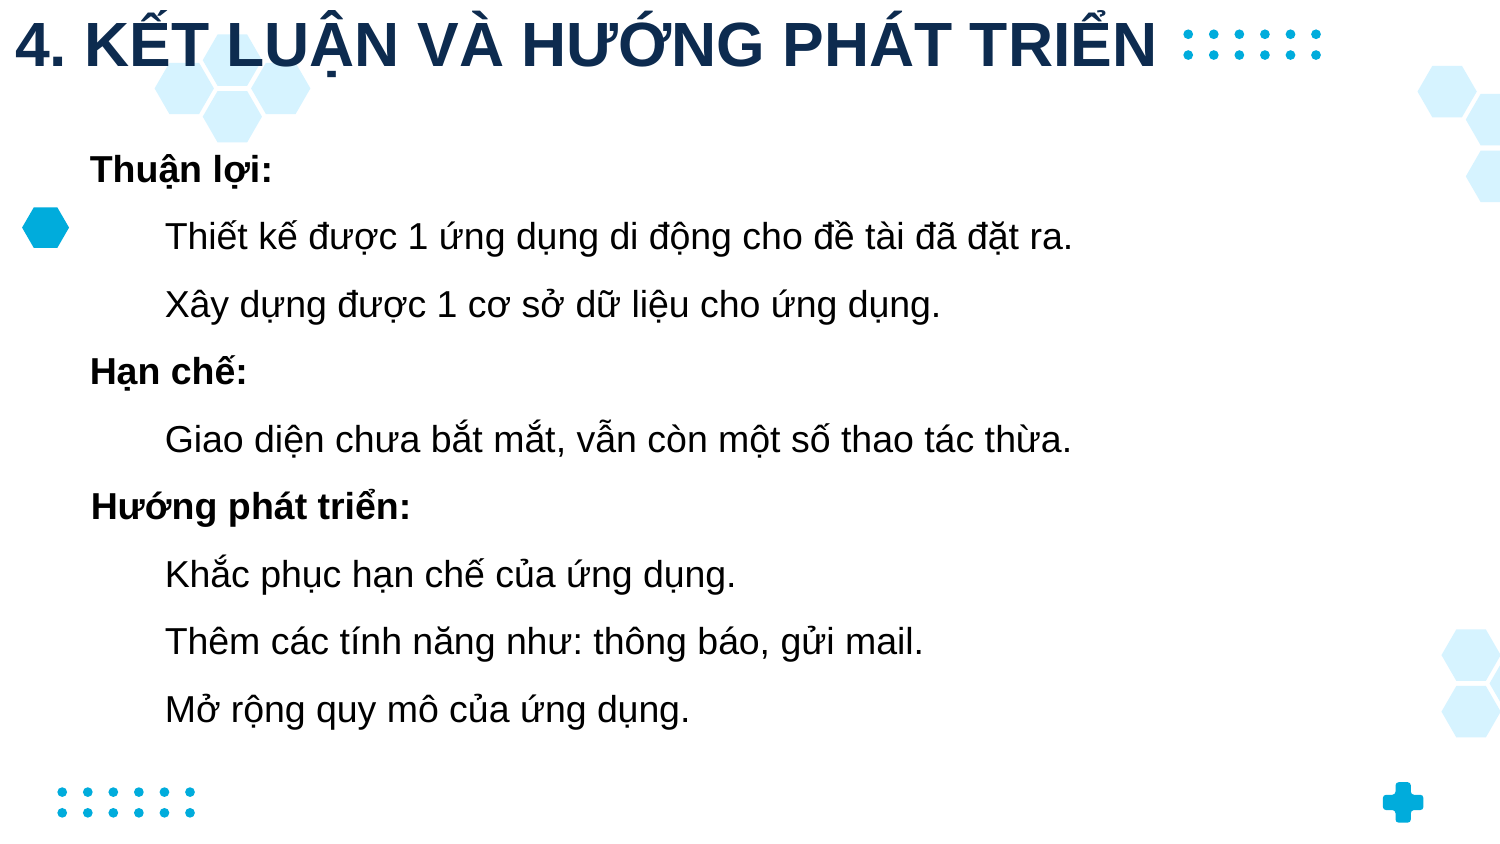

# 4. KẾT LUẬN VÀ HƯỚNG PHÁT TRIỂN
Thuận lợi:
Thiết kế được 1 ứng dụng di động cho đề tài đã đặt ra.
Xây dựng được 1 cơ sở dữ liệu cho ứng dụng.
Hạn chế:
Giao diện chưa bắt mắt, vẫn còn một số thao tác thừa.
Hướng phát triển:
Khắc phục hạn chế của ứng dụng.
Thêm các tính năng như: thông báo, gửi mail.
Mở rộng quy mô của ứng dụng.